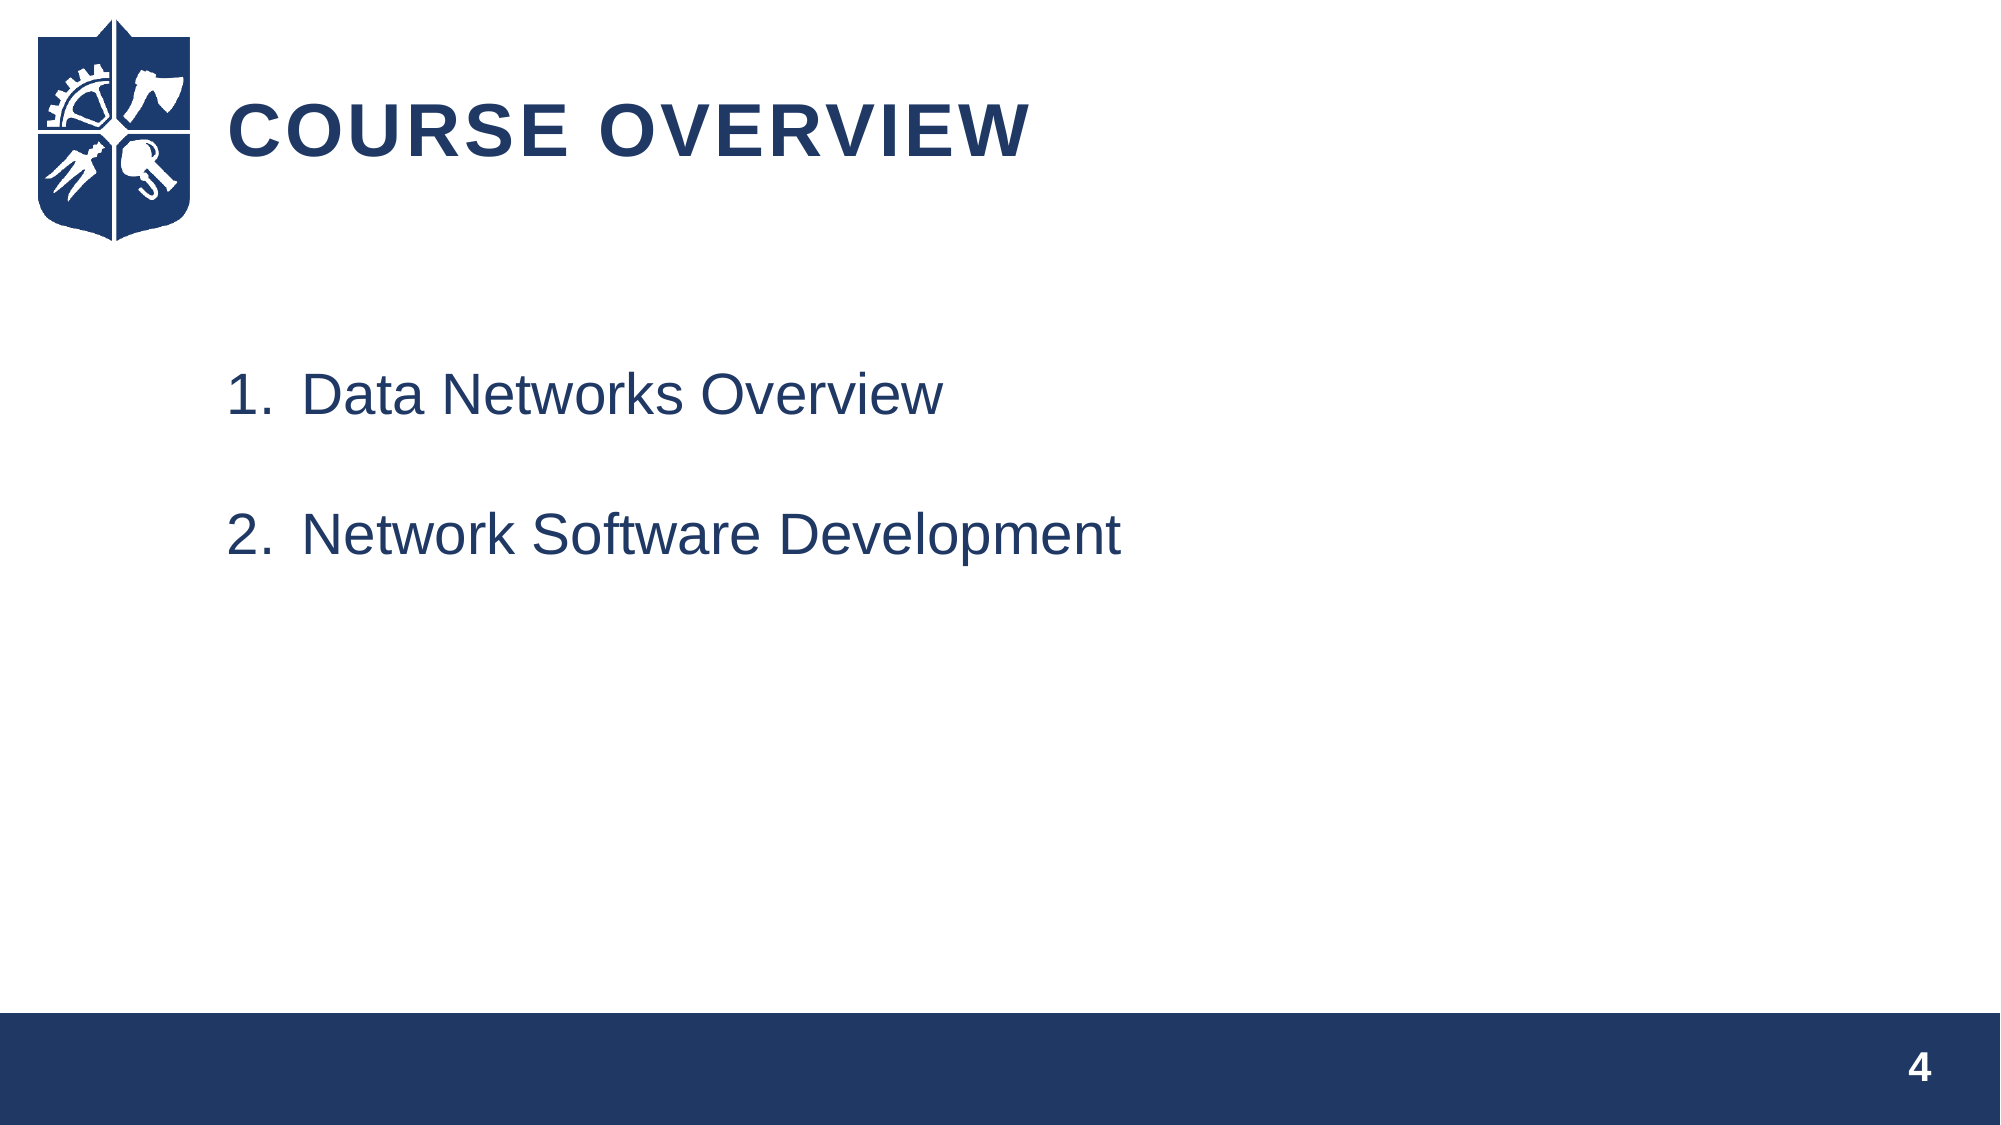

# COURSE OVERVIEW

Data Networks Overview

Network Software Development

4